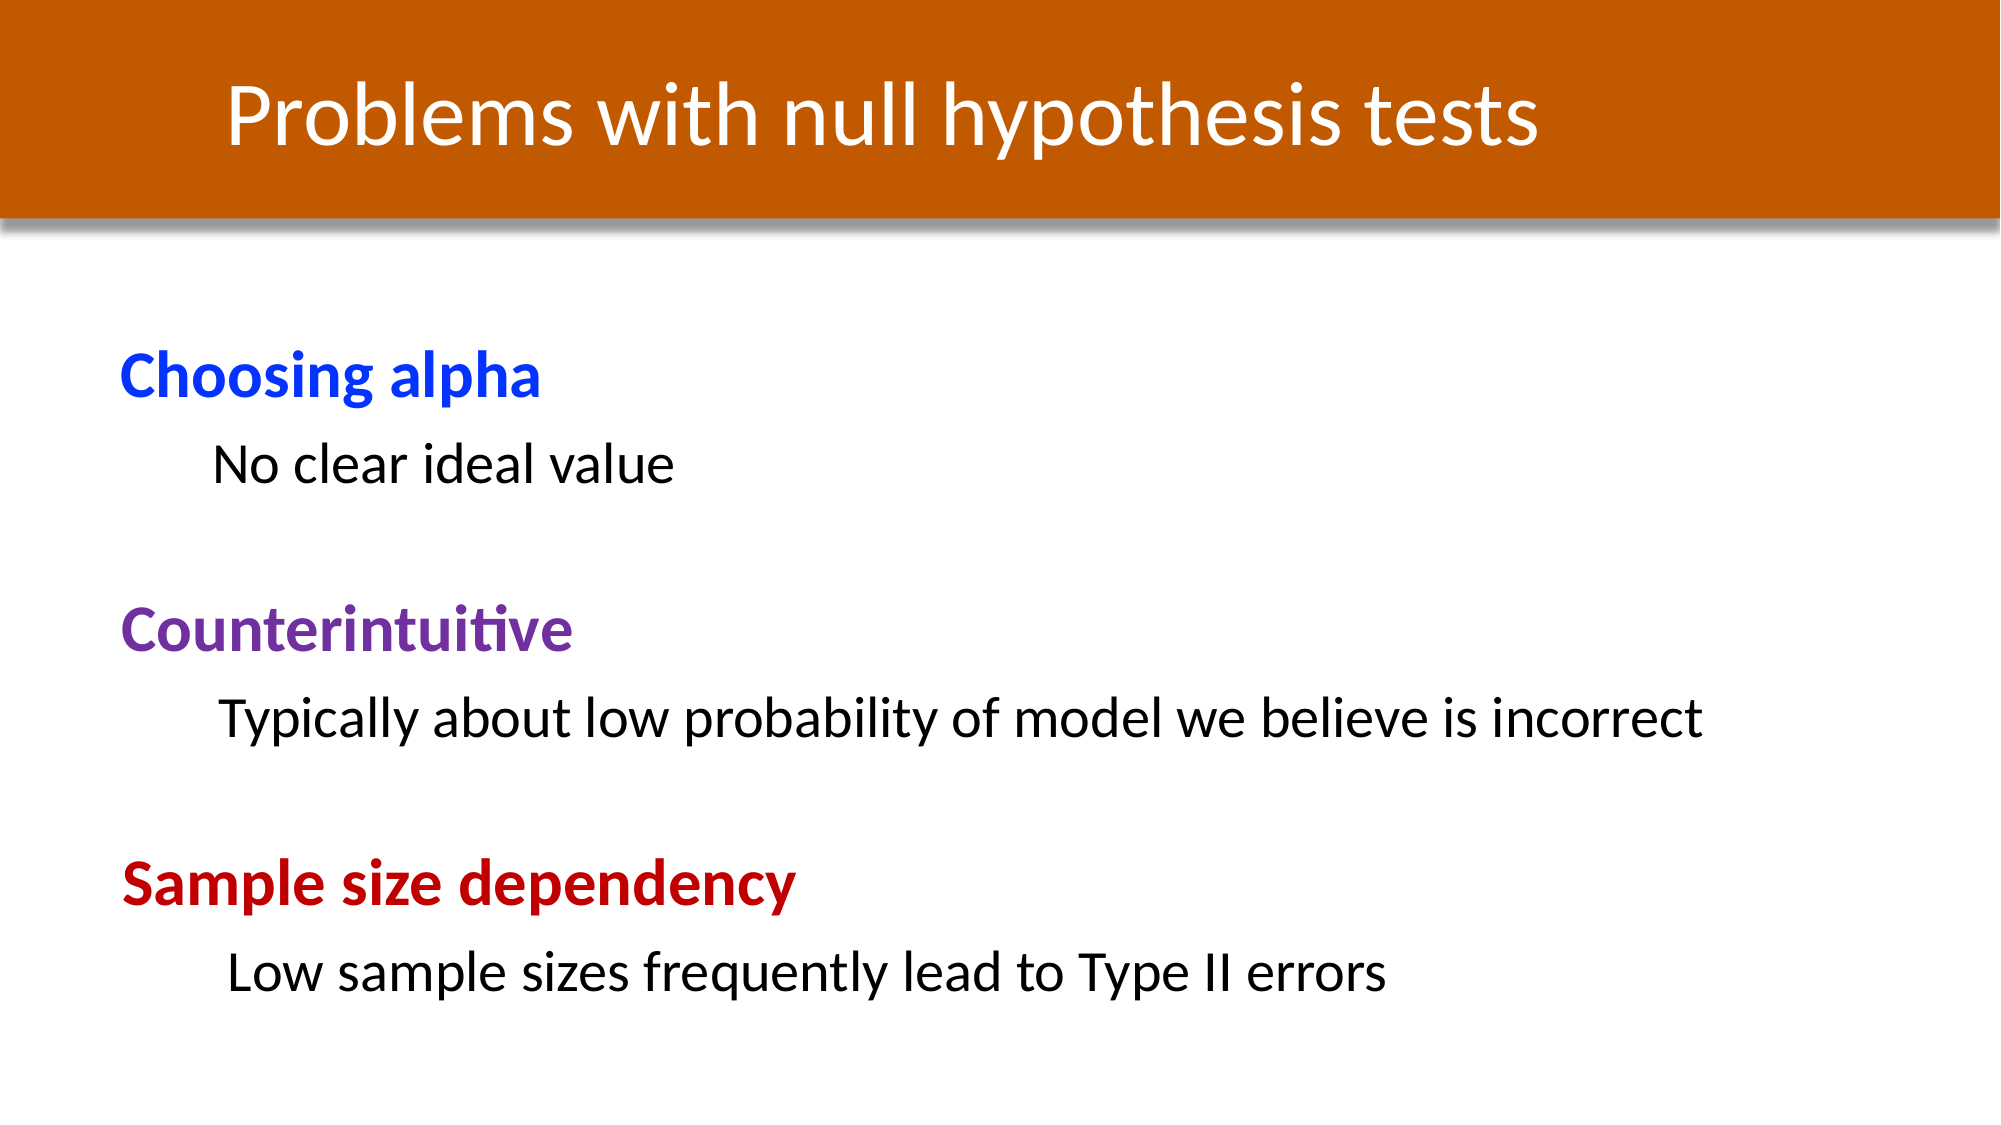

Problems with null hypothesis tests
Choosing alpha
No clear ideal value
Counterintuitive
Typically about low probability of model we believe is incorrect
Sample size dependency
Low sample sizes frequently lead to Type II errors